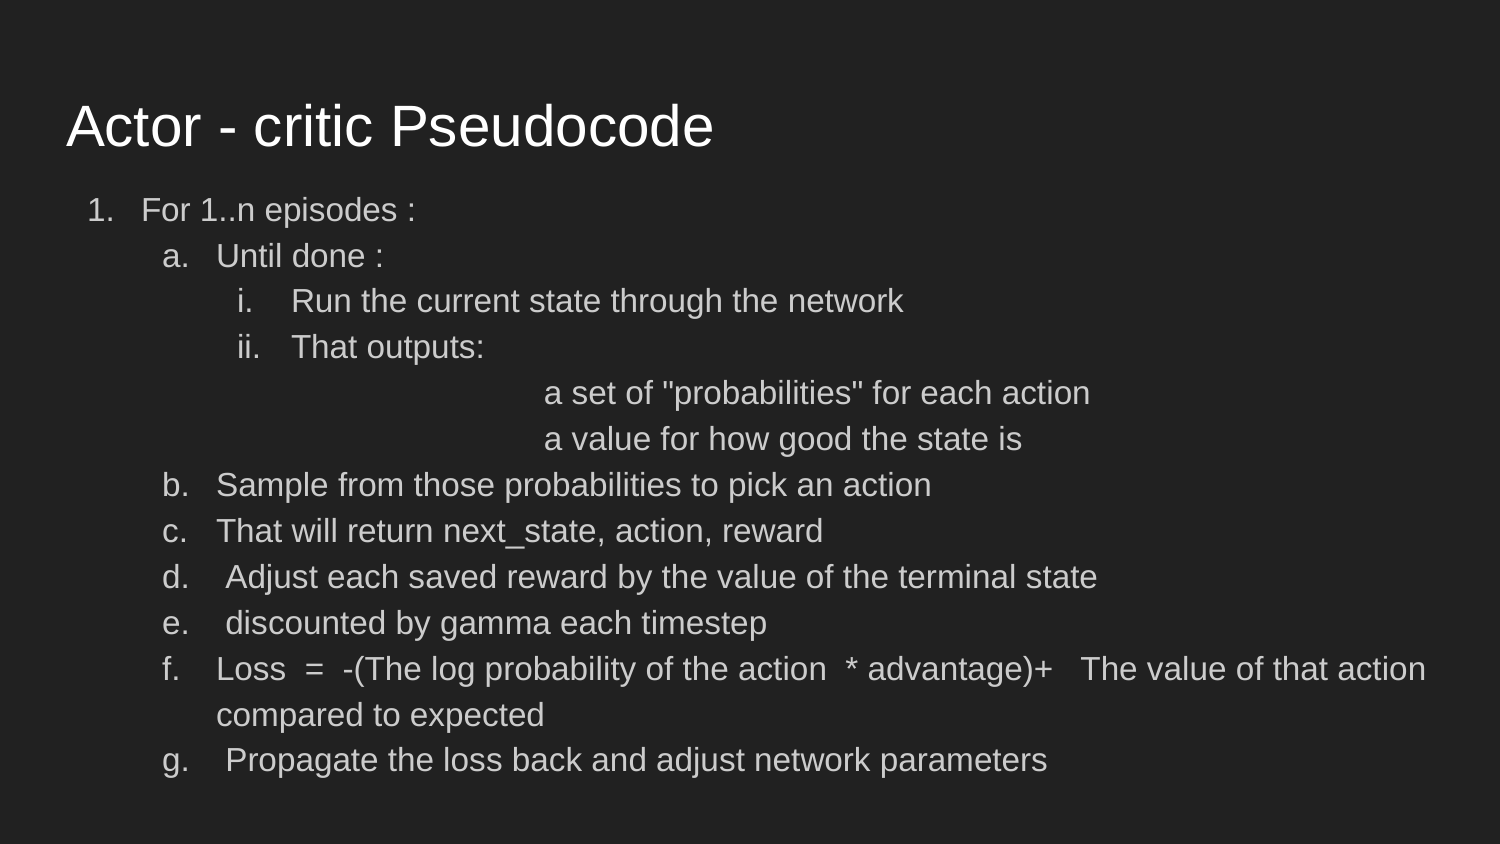

# Actor - critic Pseudocode
For 1..n episodes :
Until done :
Run the current state through the network
That outputs:
  		   a set of "probabilities" for each action
     		   a value for how good the state is
Sample from those probabilities to pick an action
That will return next_state, action, reward
 Adjust each saved reward by the value of the terminal state
 discounted by gamma each timestep
Loss  =  -(The log probability of the action  * advantage)+   The value of that action compared to expected
 Propagate the loss back and adjust network parameters